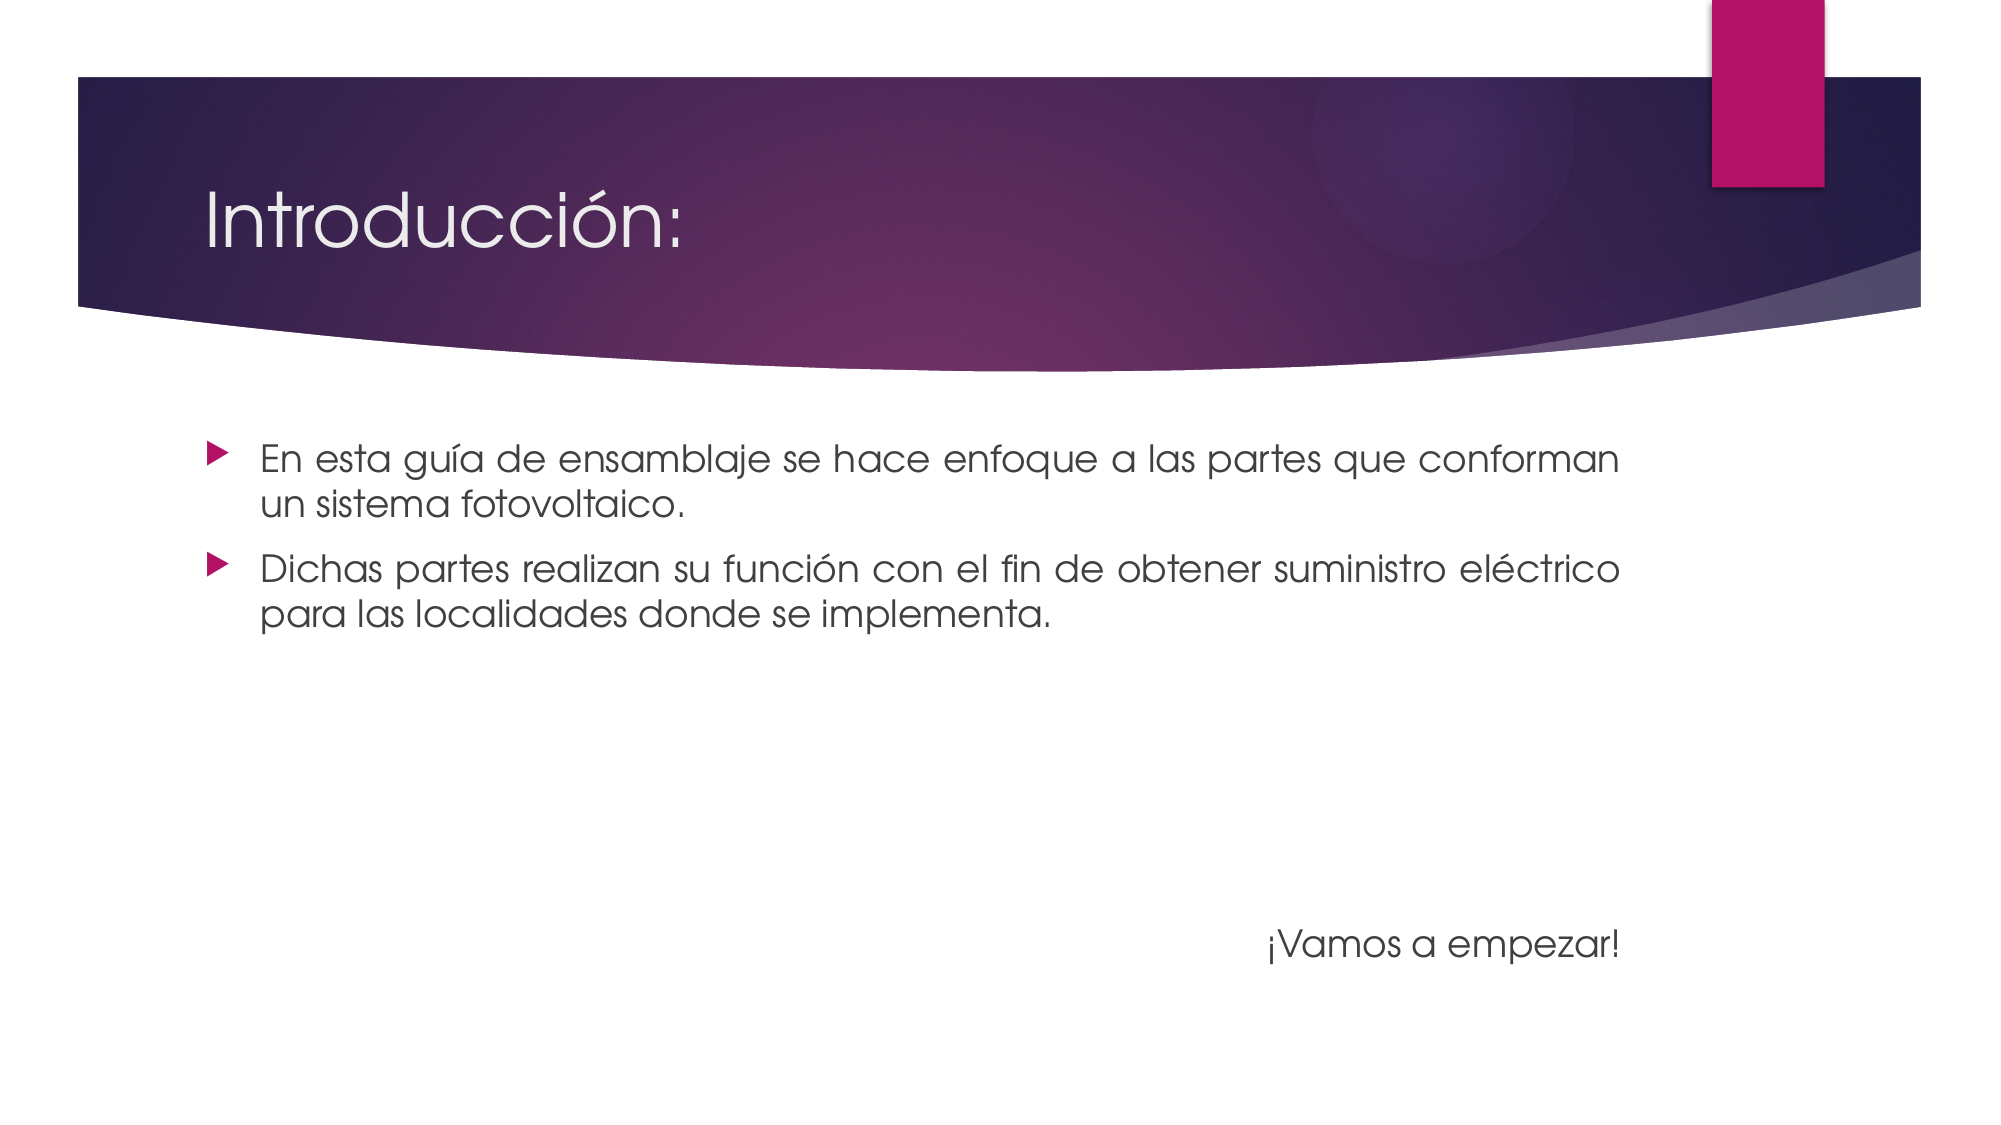

# Introducción:
En esta guía de ensamblaje se hace enfoque a las partes que conforman un sistema fotovoltaico.
Dichas partes realizan su función con el fin de obtener suministro eléctrico para las localidades donde se implementa.

¡Vamos a empezar!